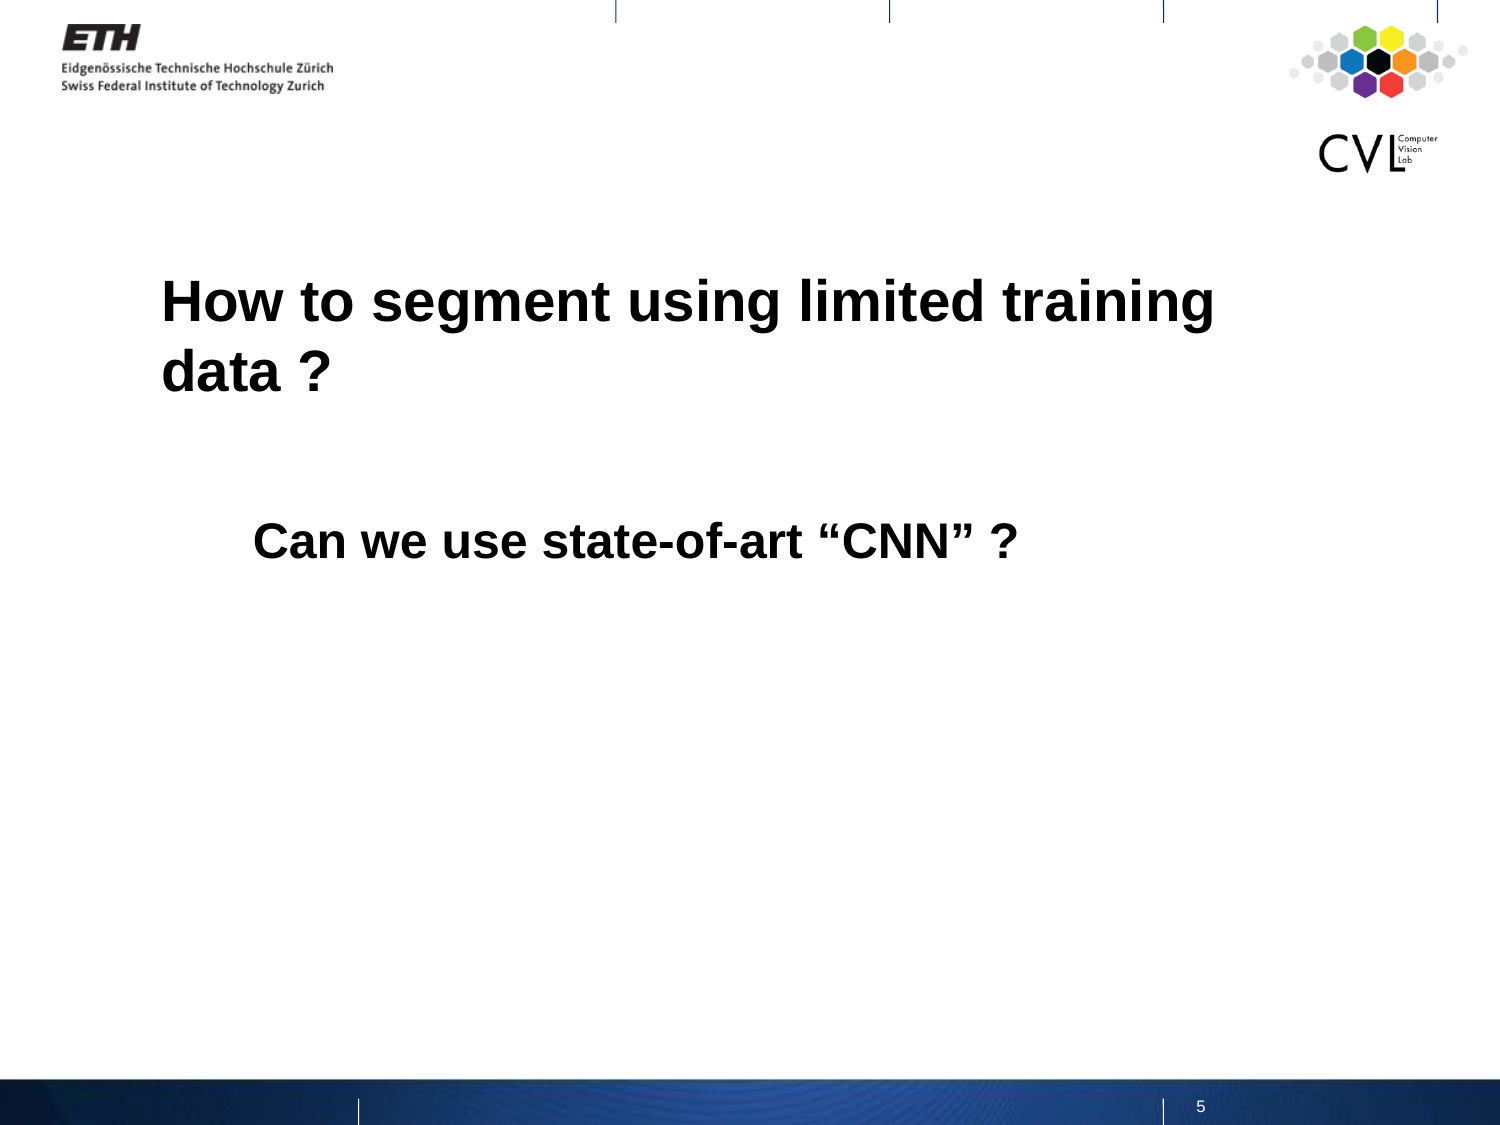

How to segment using limited training data ?
Can we use state-of-art “CNN” ?
5